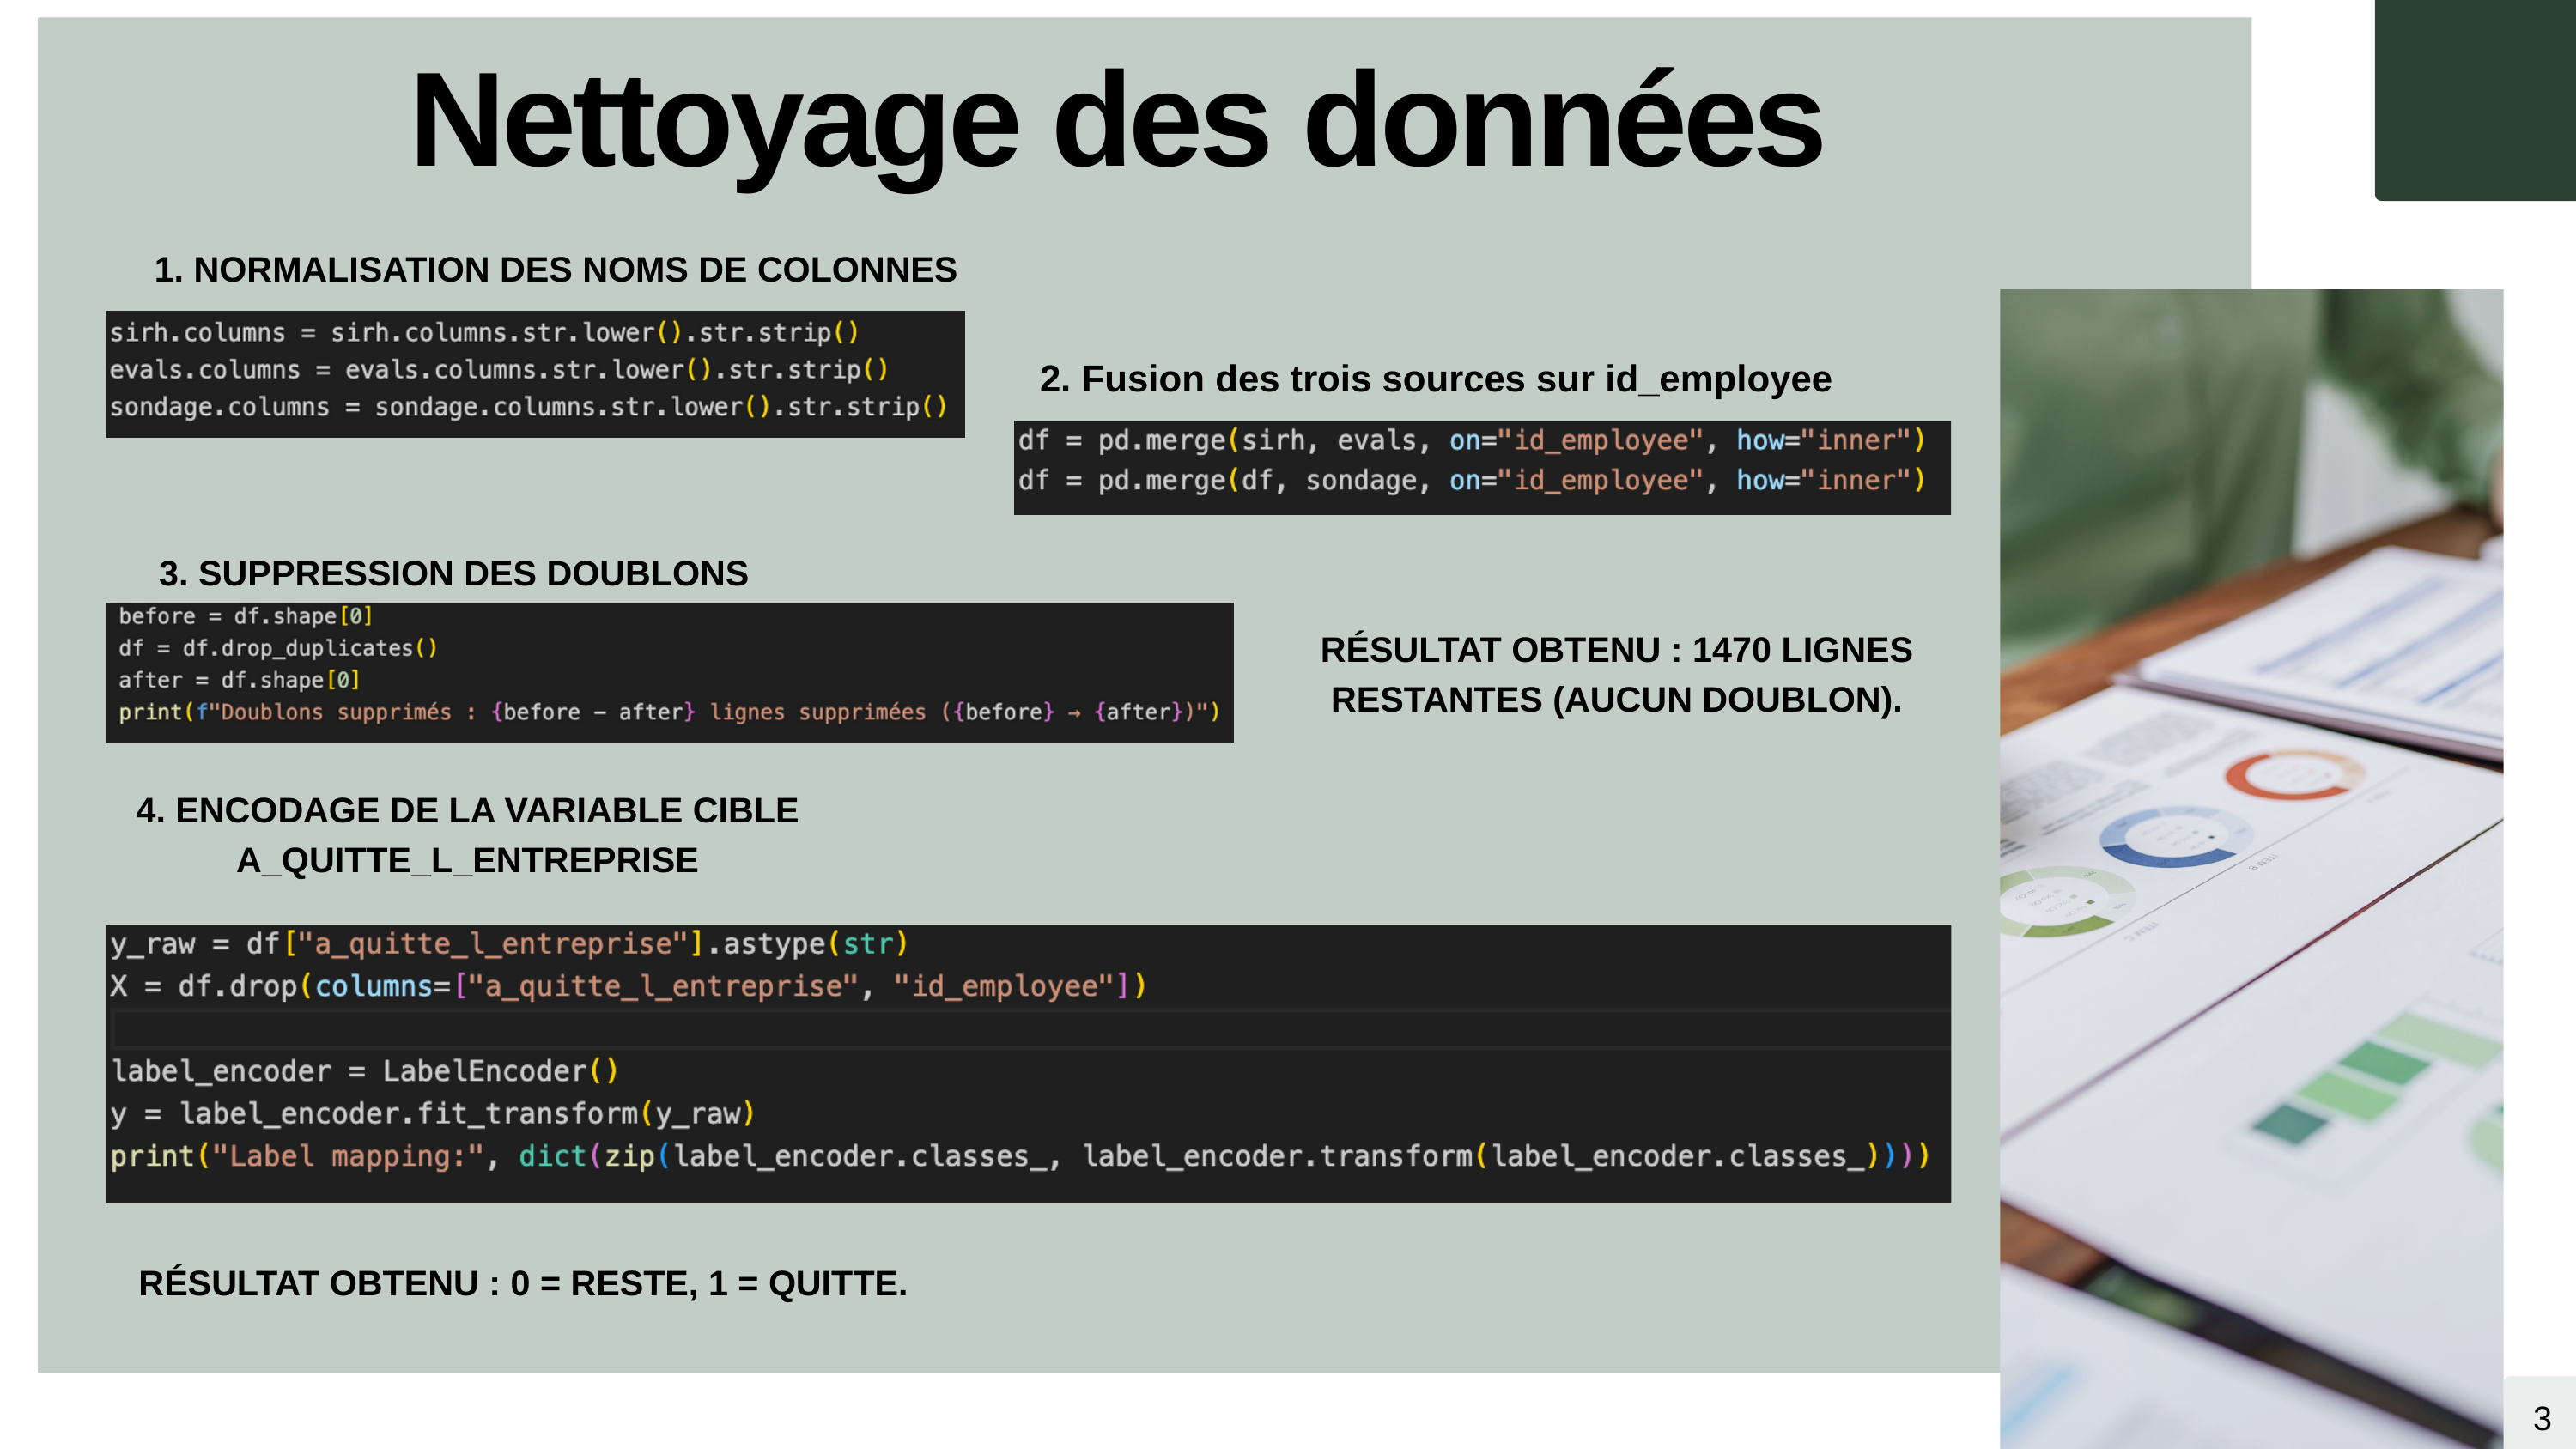

Nettoyage des données

1. NORMALISATION DES NOMS DE COLONNES

2. Fusion des trois sources sur id_employee

3. SUPPRESSION DES DOUBLONS

RÉSULTAT OBTENU : 1470 LIGNES RESTANTES (AUCUN DOUBLON).
4. ENCODAGE DE LA VARIABLE CIBLE A_QUITTE_L_ENTREPRISE

RÉSULTAT OBTENU : 0 = RESTE, 1 = QUITTE.

3